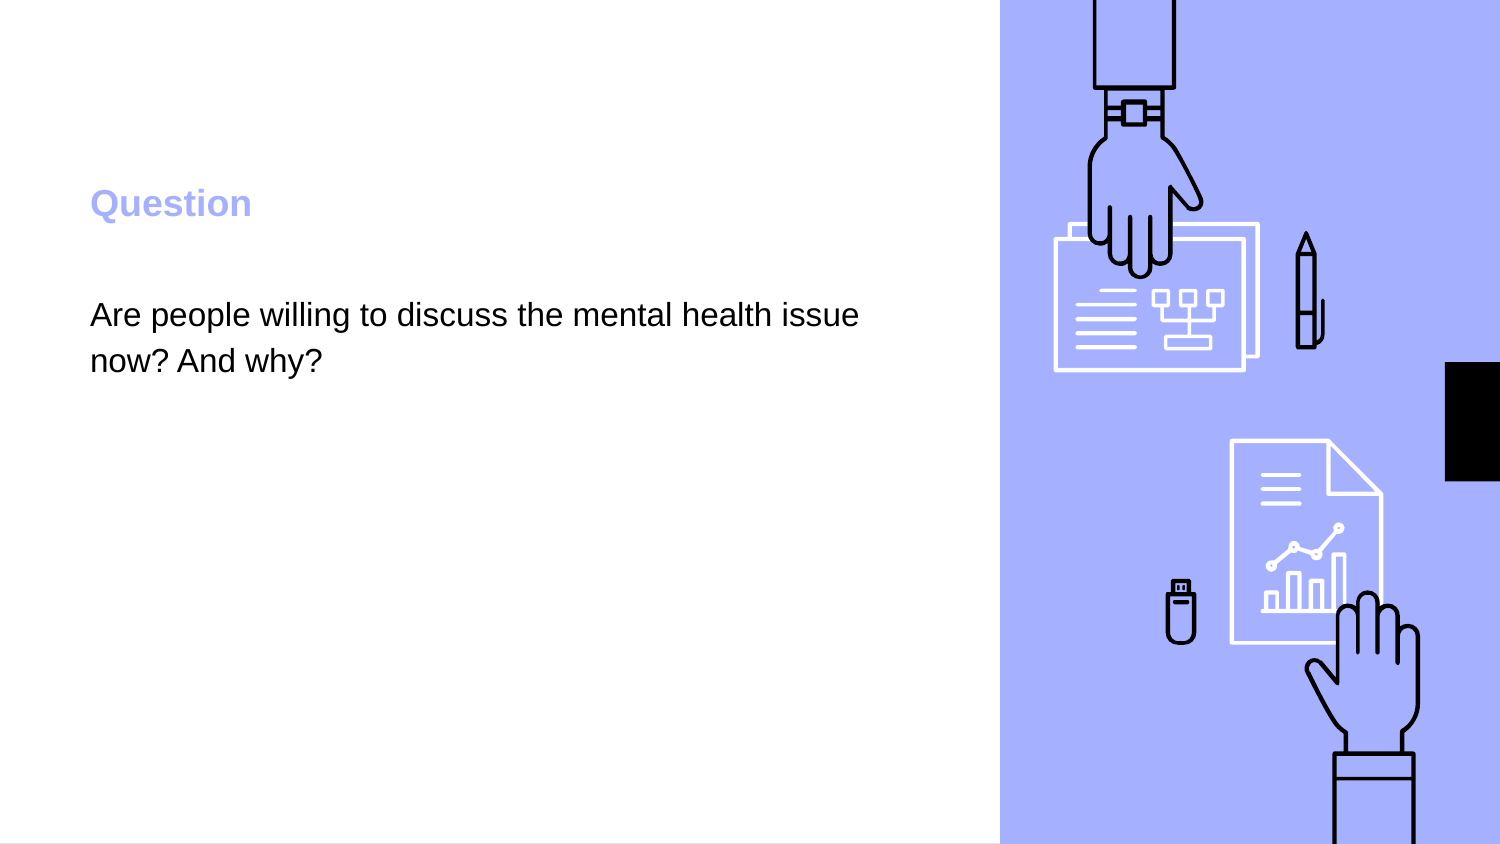

# Question
Are people willing to discuss the mental health issue now? And why?